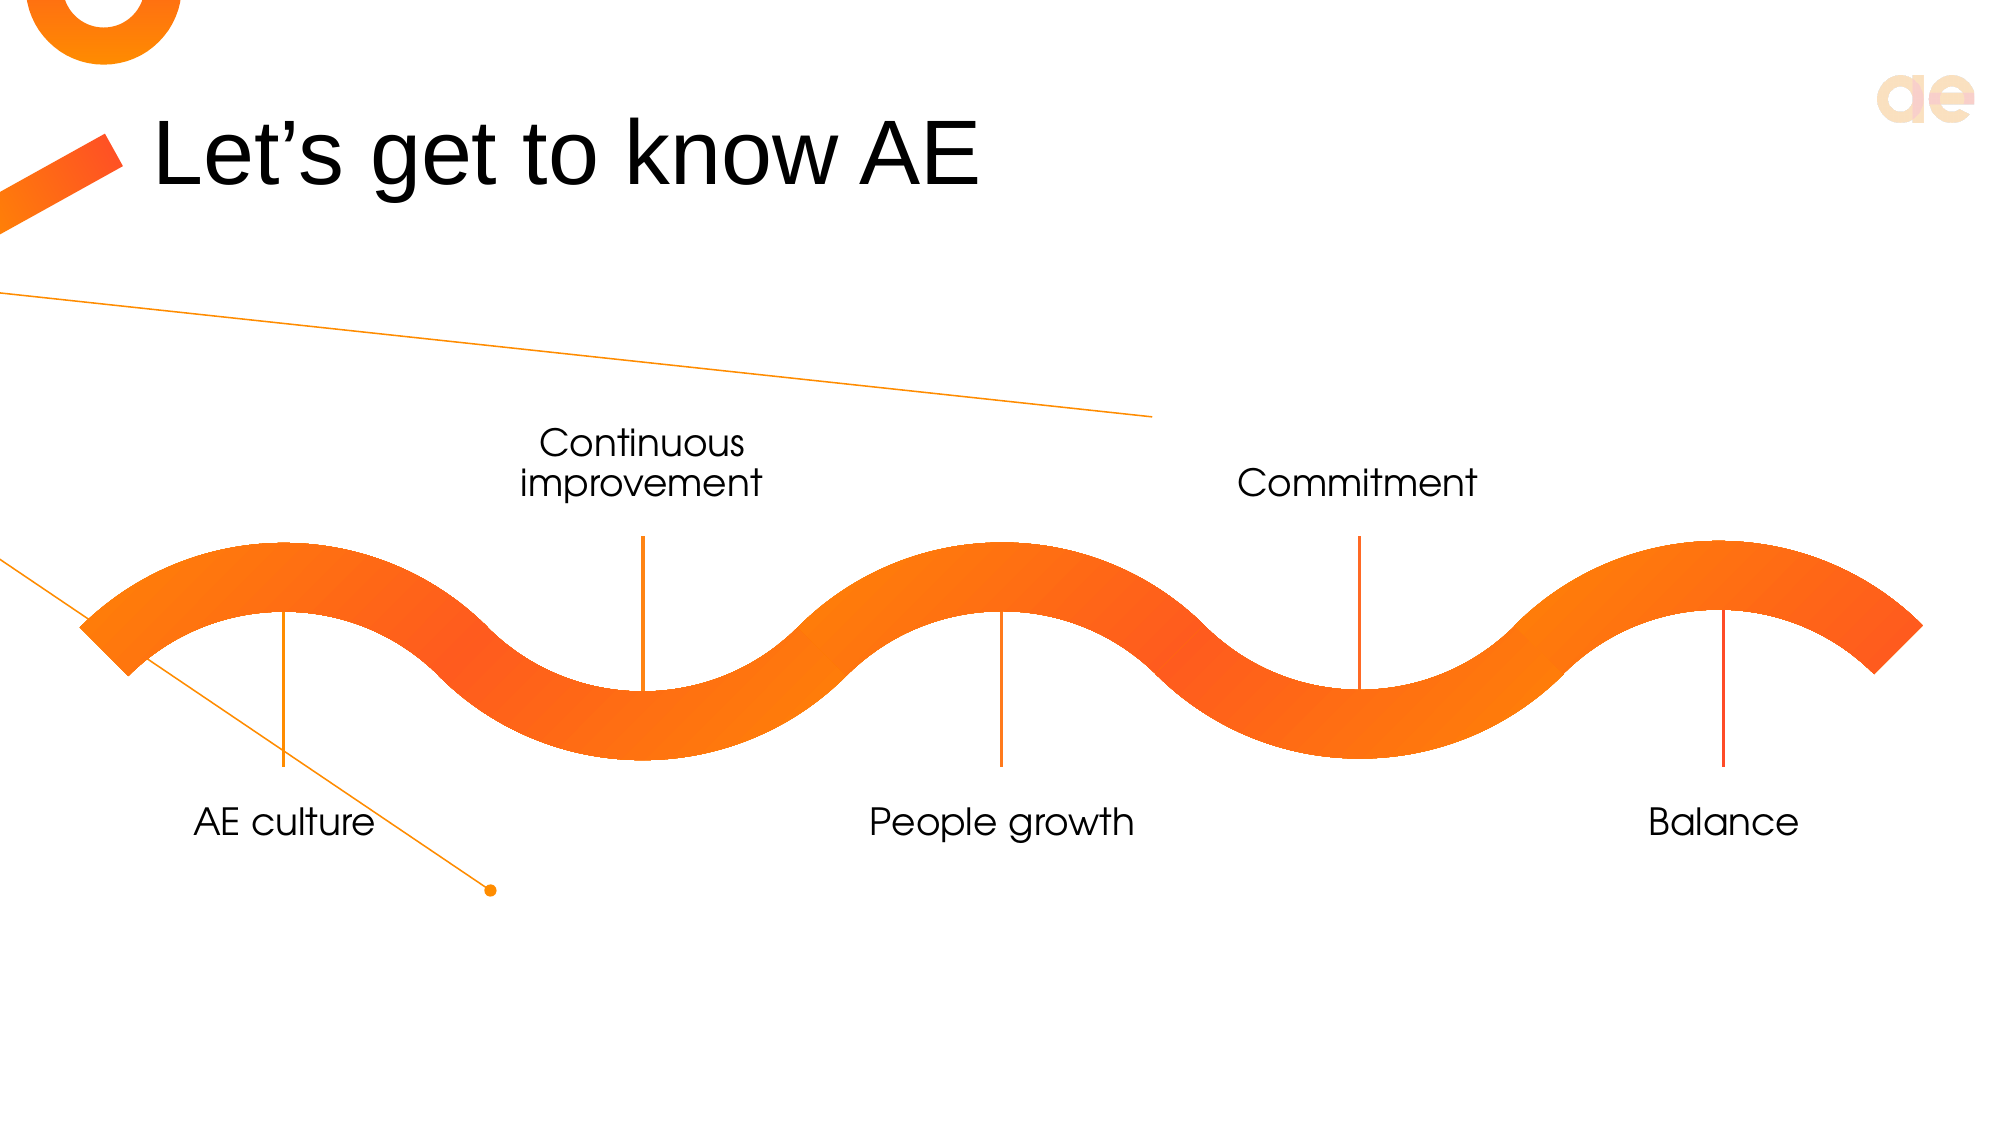

# Let’s get to know AE
Continuous improvement
Commitment
AE culture
People growth
Balance